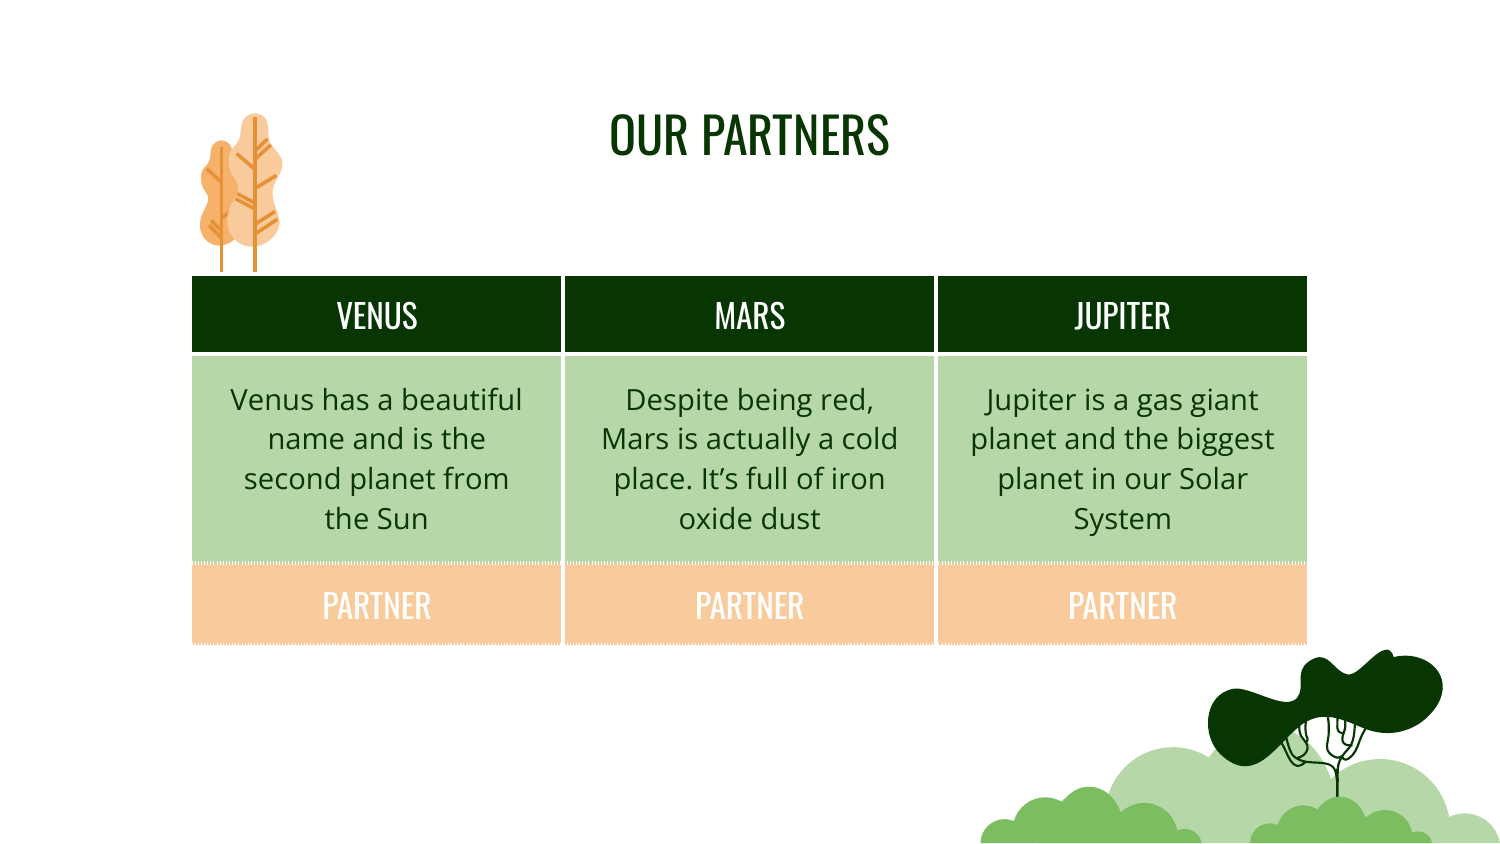

# OUR PARTNERS

| VENUS | MARS | JUPITER |
| --- | --- | --- |
| Venus has a beautiful name and is the second planet from the Sun | Despite being red, Mars is actually a cold place. It’s full of iron oxide dust | Jupiter is a gas giant planet and the biggest planet in our Solar System |
| PARTNER | PARTNER | PARTNER |